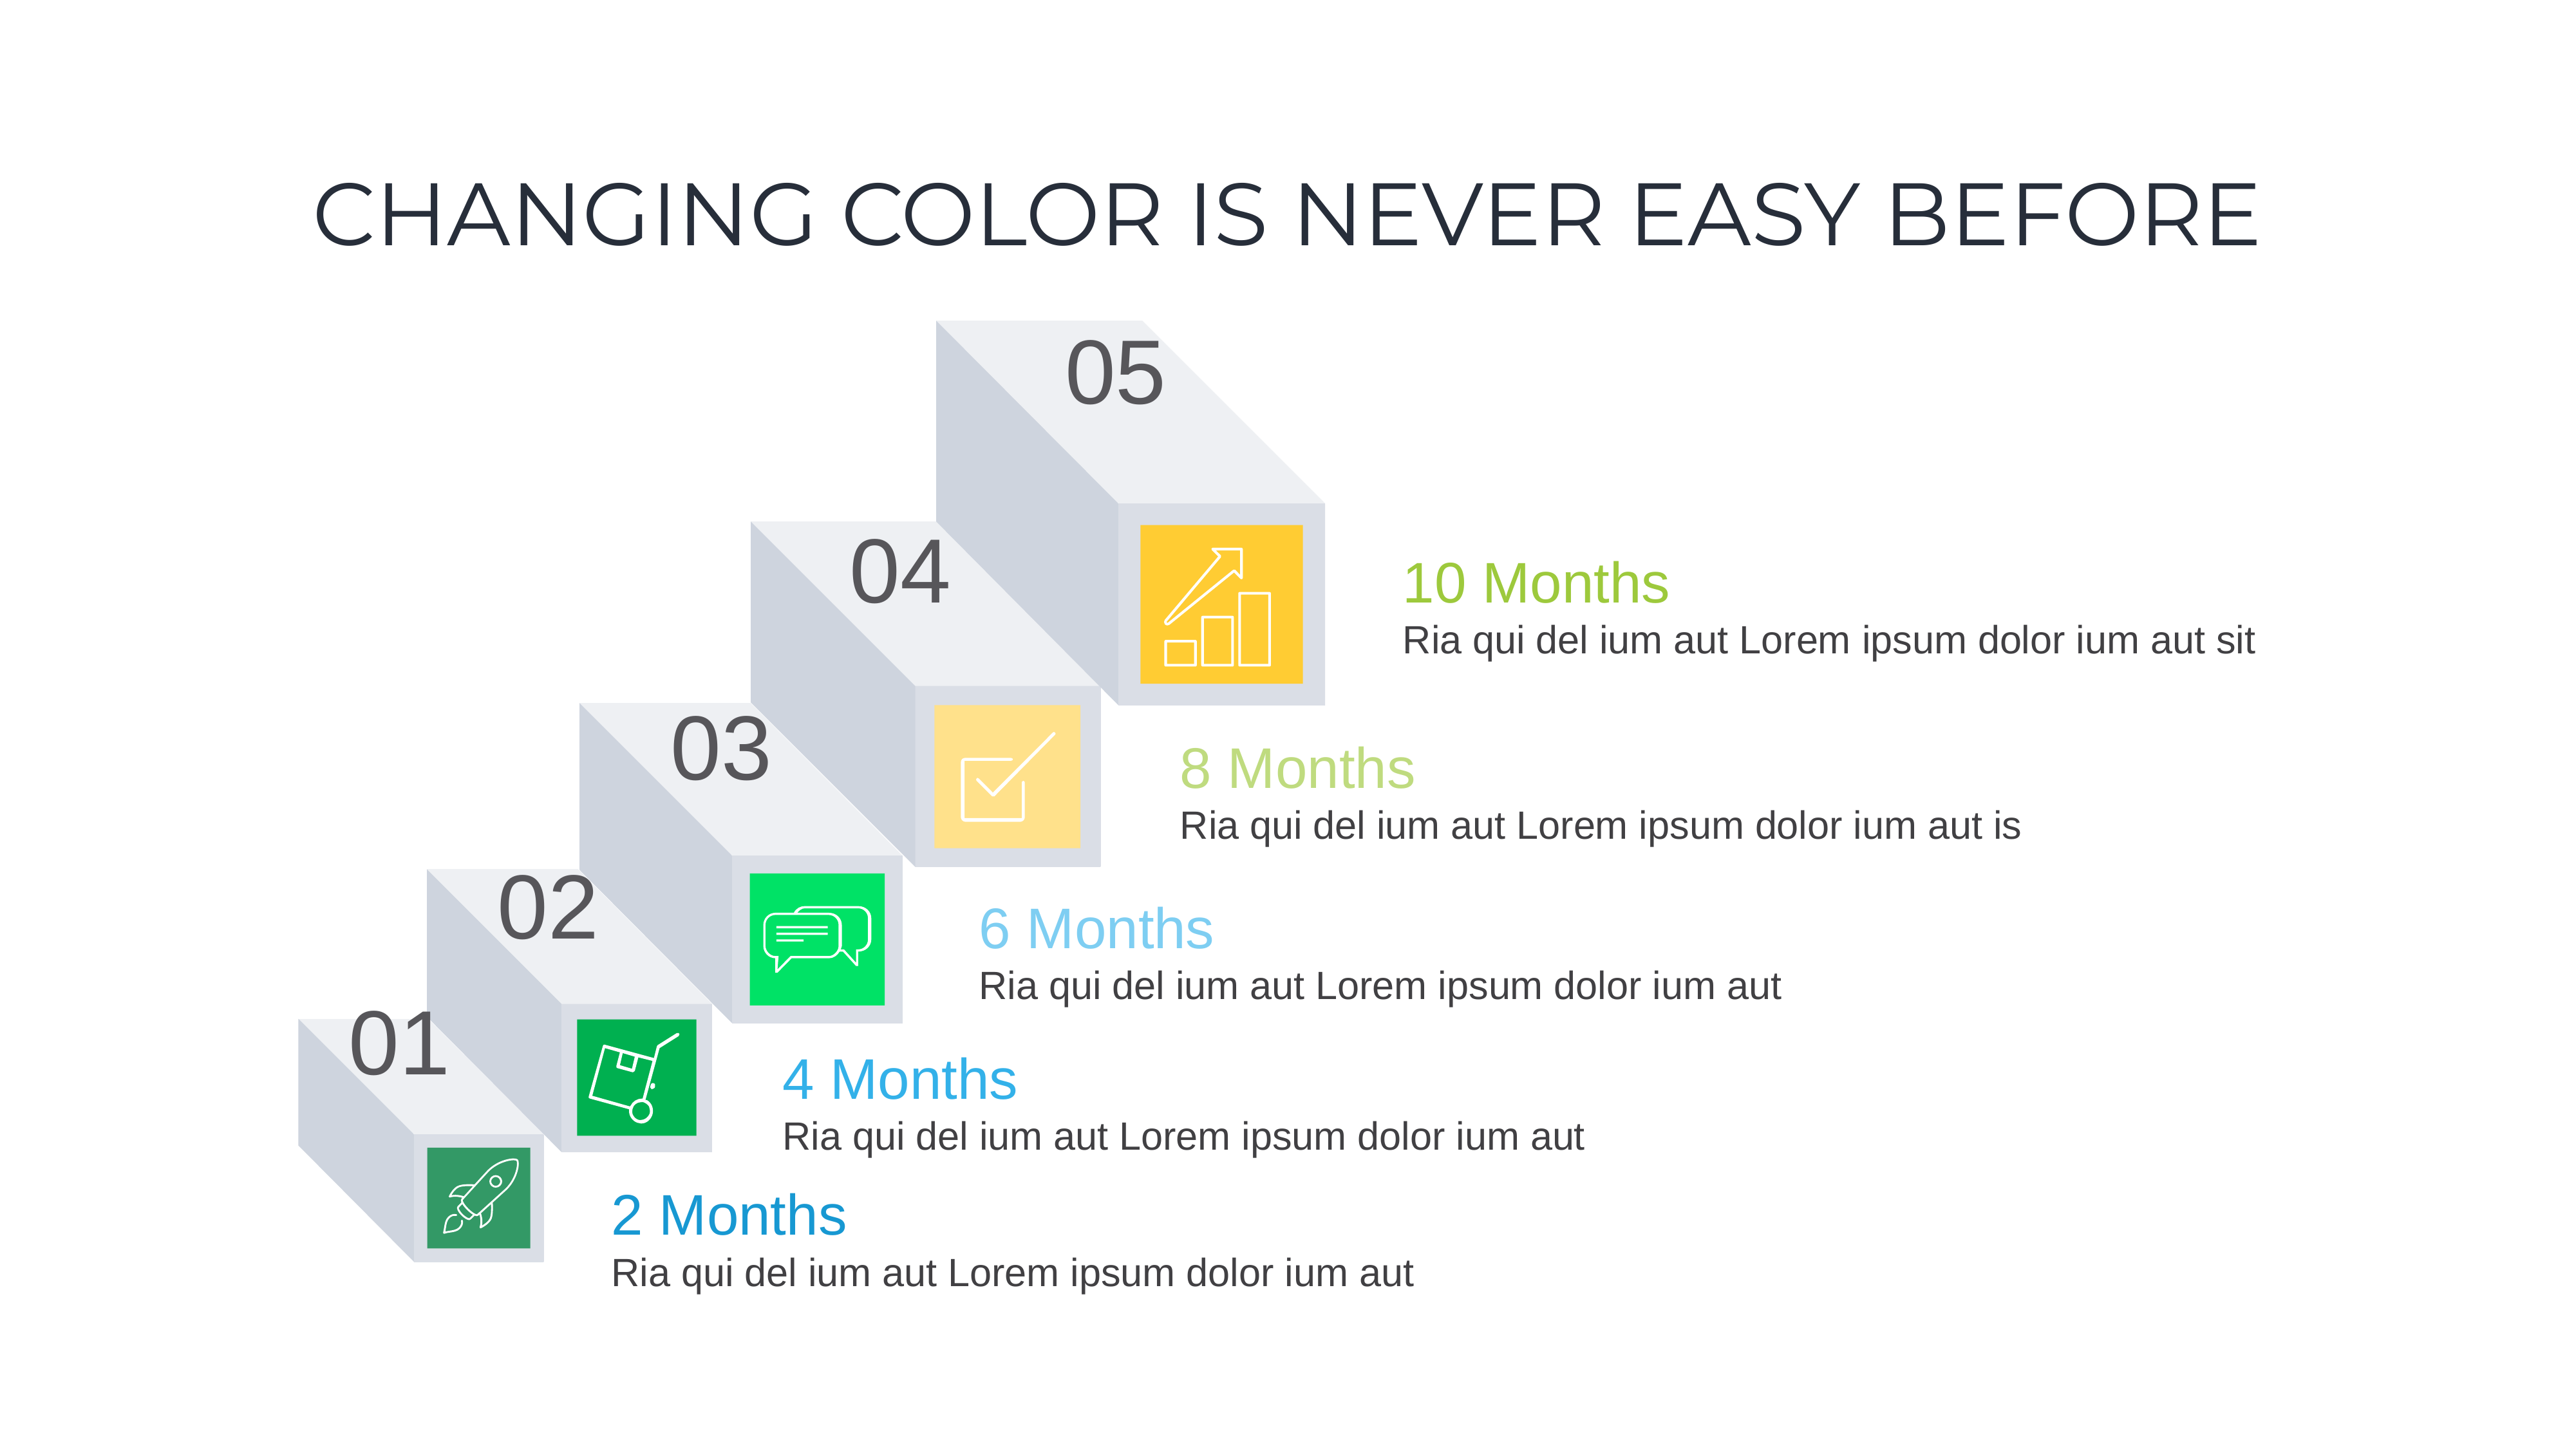

# CHANGING COLOR IS NEVER EASY BEFORE
05

04

10 Months
Ria qui del ium aut Lorem ipsum dolor ium aut sit

03

8 Months
Ria qui del ium aut Lorem ipsum dolor ium aut is

02

6 Months
Ria qui del ium aut Lorem ipsum dolor ium aut

01

4 Months
Ria qui del ium aut Lorem ipsum dolor ium aut

2 Months
Ria qui del ium aut Lorem ipsum dolor ium aut